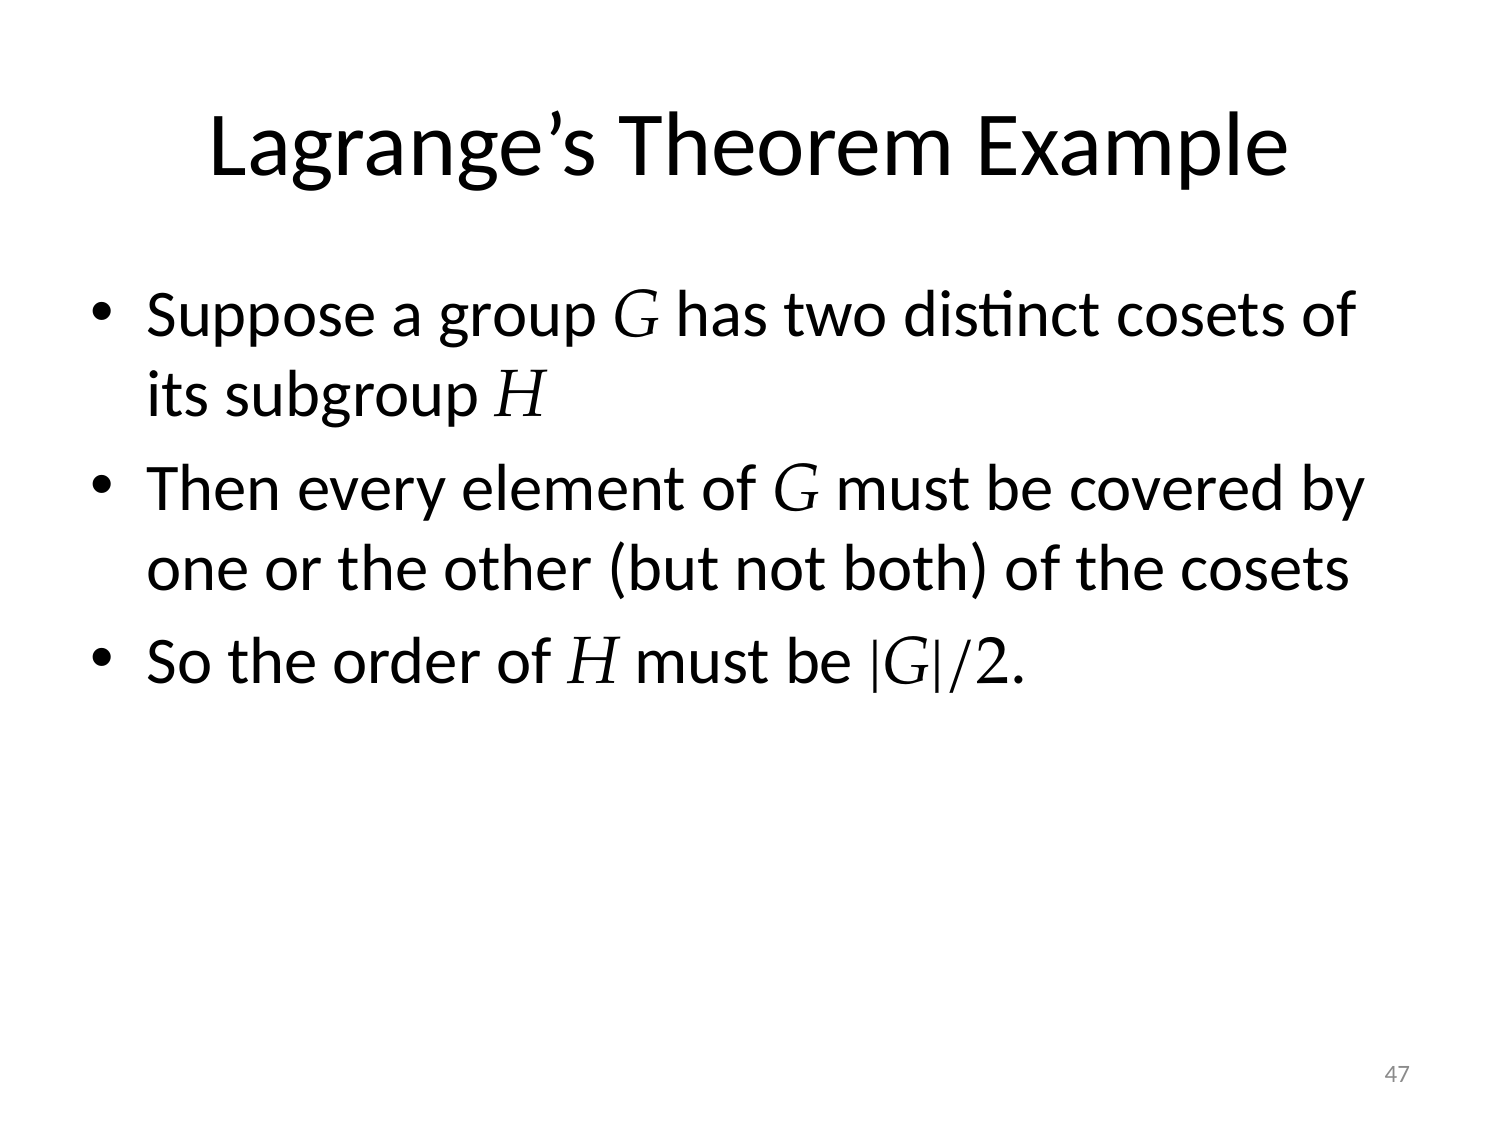

# Lagrange’s Theorem Example
Suppose a group G has two distinct cosets of its subgroup H
Then every element of G must be covered by one or the other (but not both) of the cosets
So the order of H must be |G|/2.
47